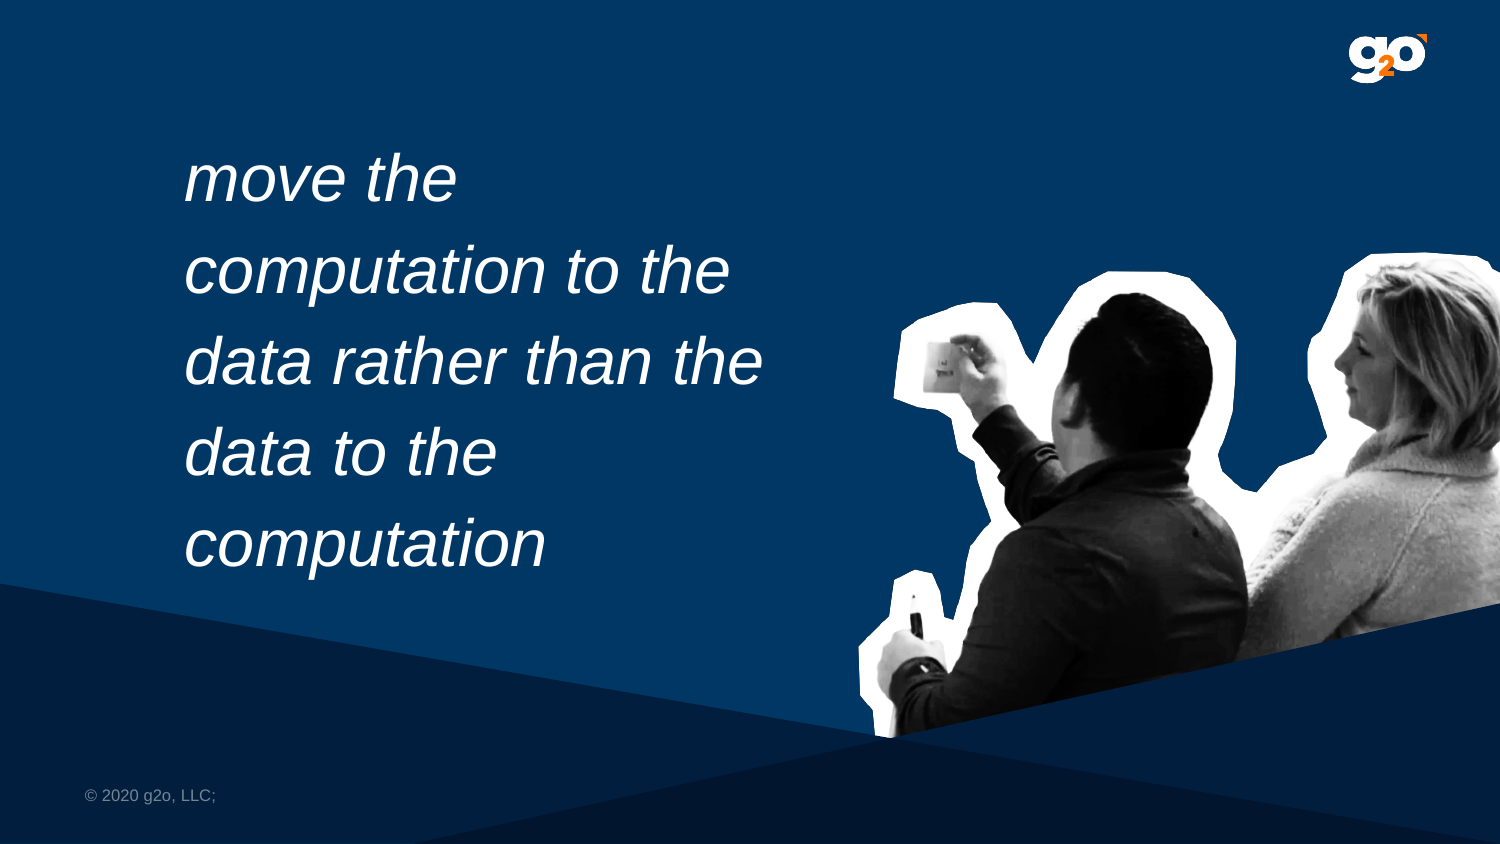

# move the computation to the data rather than the data to the computation
© 2020 g2o, LLC;